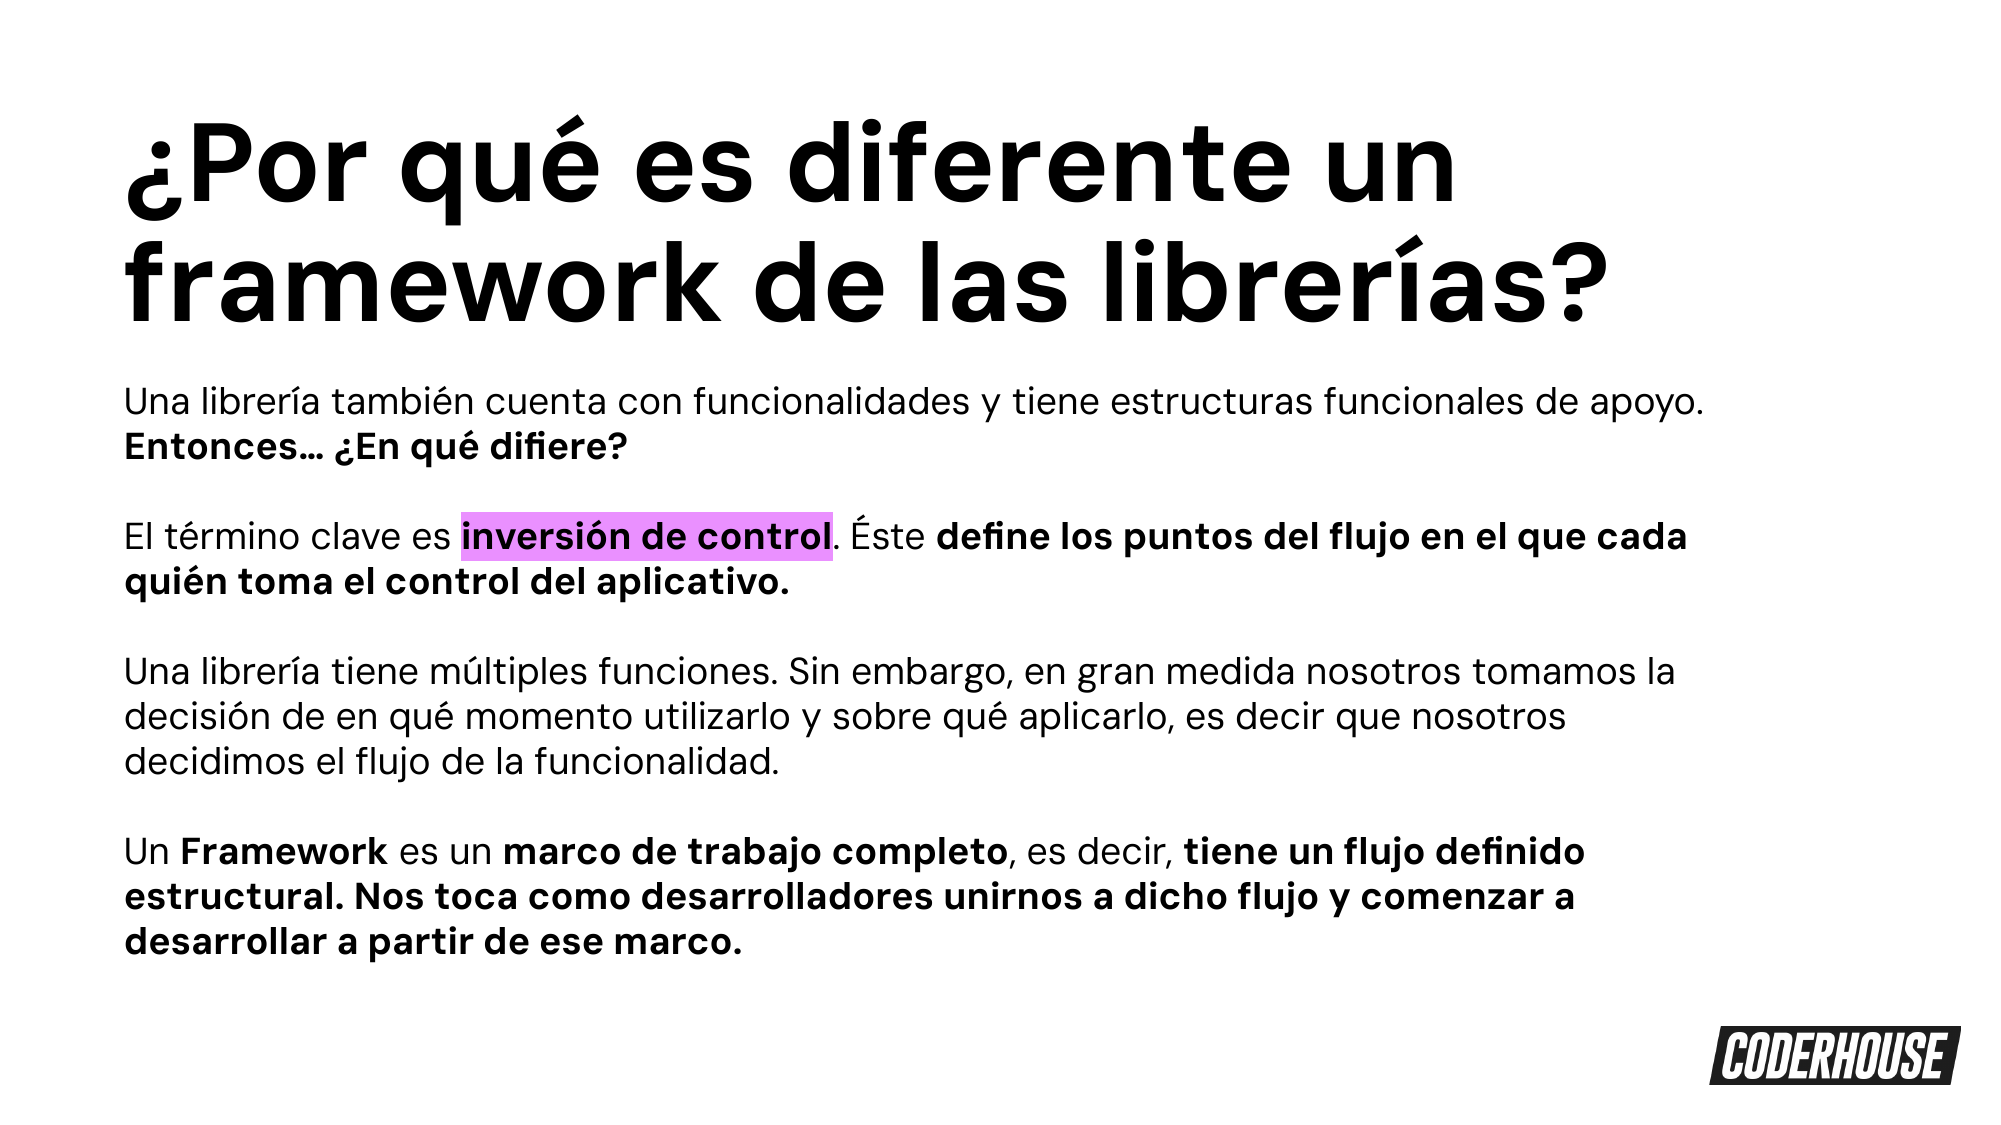

¿Por qué es diferente un framework de las librerías?
Una librería también cuenta con funcionalidades y tiene estructuras funcionales de apoyo.
Entonces… ¿En qué difiere?

El término clave es inversión de control. Éste define los puntos del flujo en el que cada quién toma el control del aplicativo.

Una librería tiene múltiples funciones. Sin embargo, en gran medida nosotros tomamos la decisión de en qué momento utilizarlo y sobre qué aplicarlo, es decir que nosotros decidimos el flujo de la funcionalidad.

Un Framework es un marco de trabajo completo, es decir, tiene un flujo definido estructural. Nos toca como desarrolladores unirnos a dicho flujo y comenzar a desarrollar a partir de ese marco.